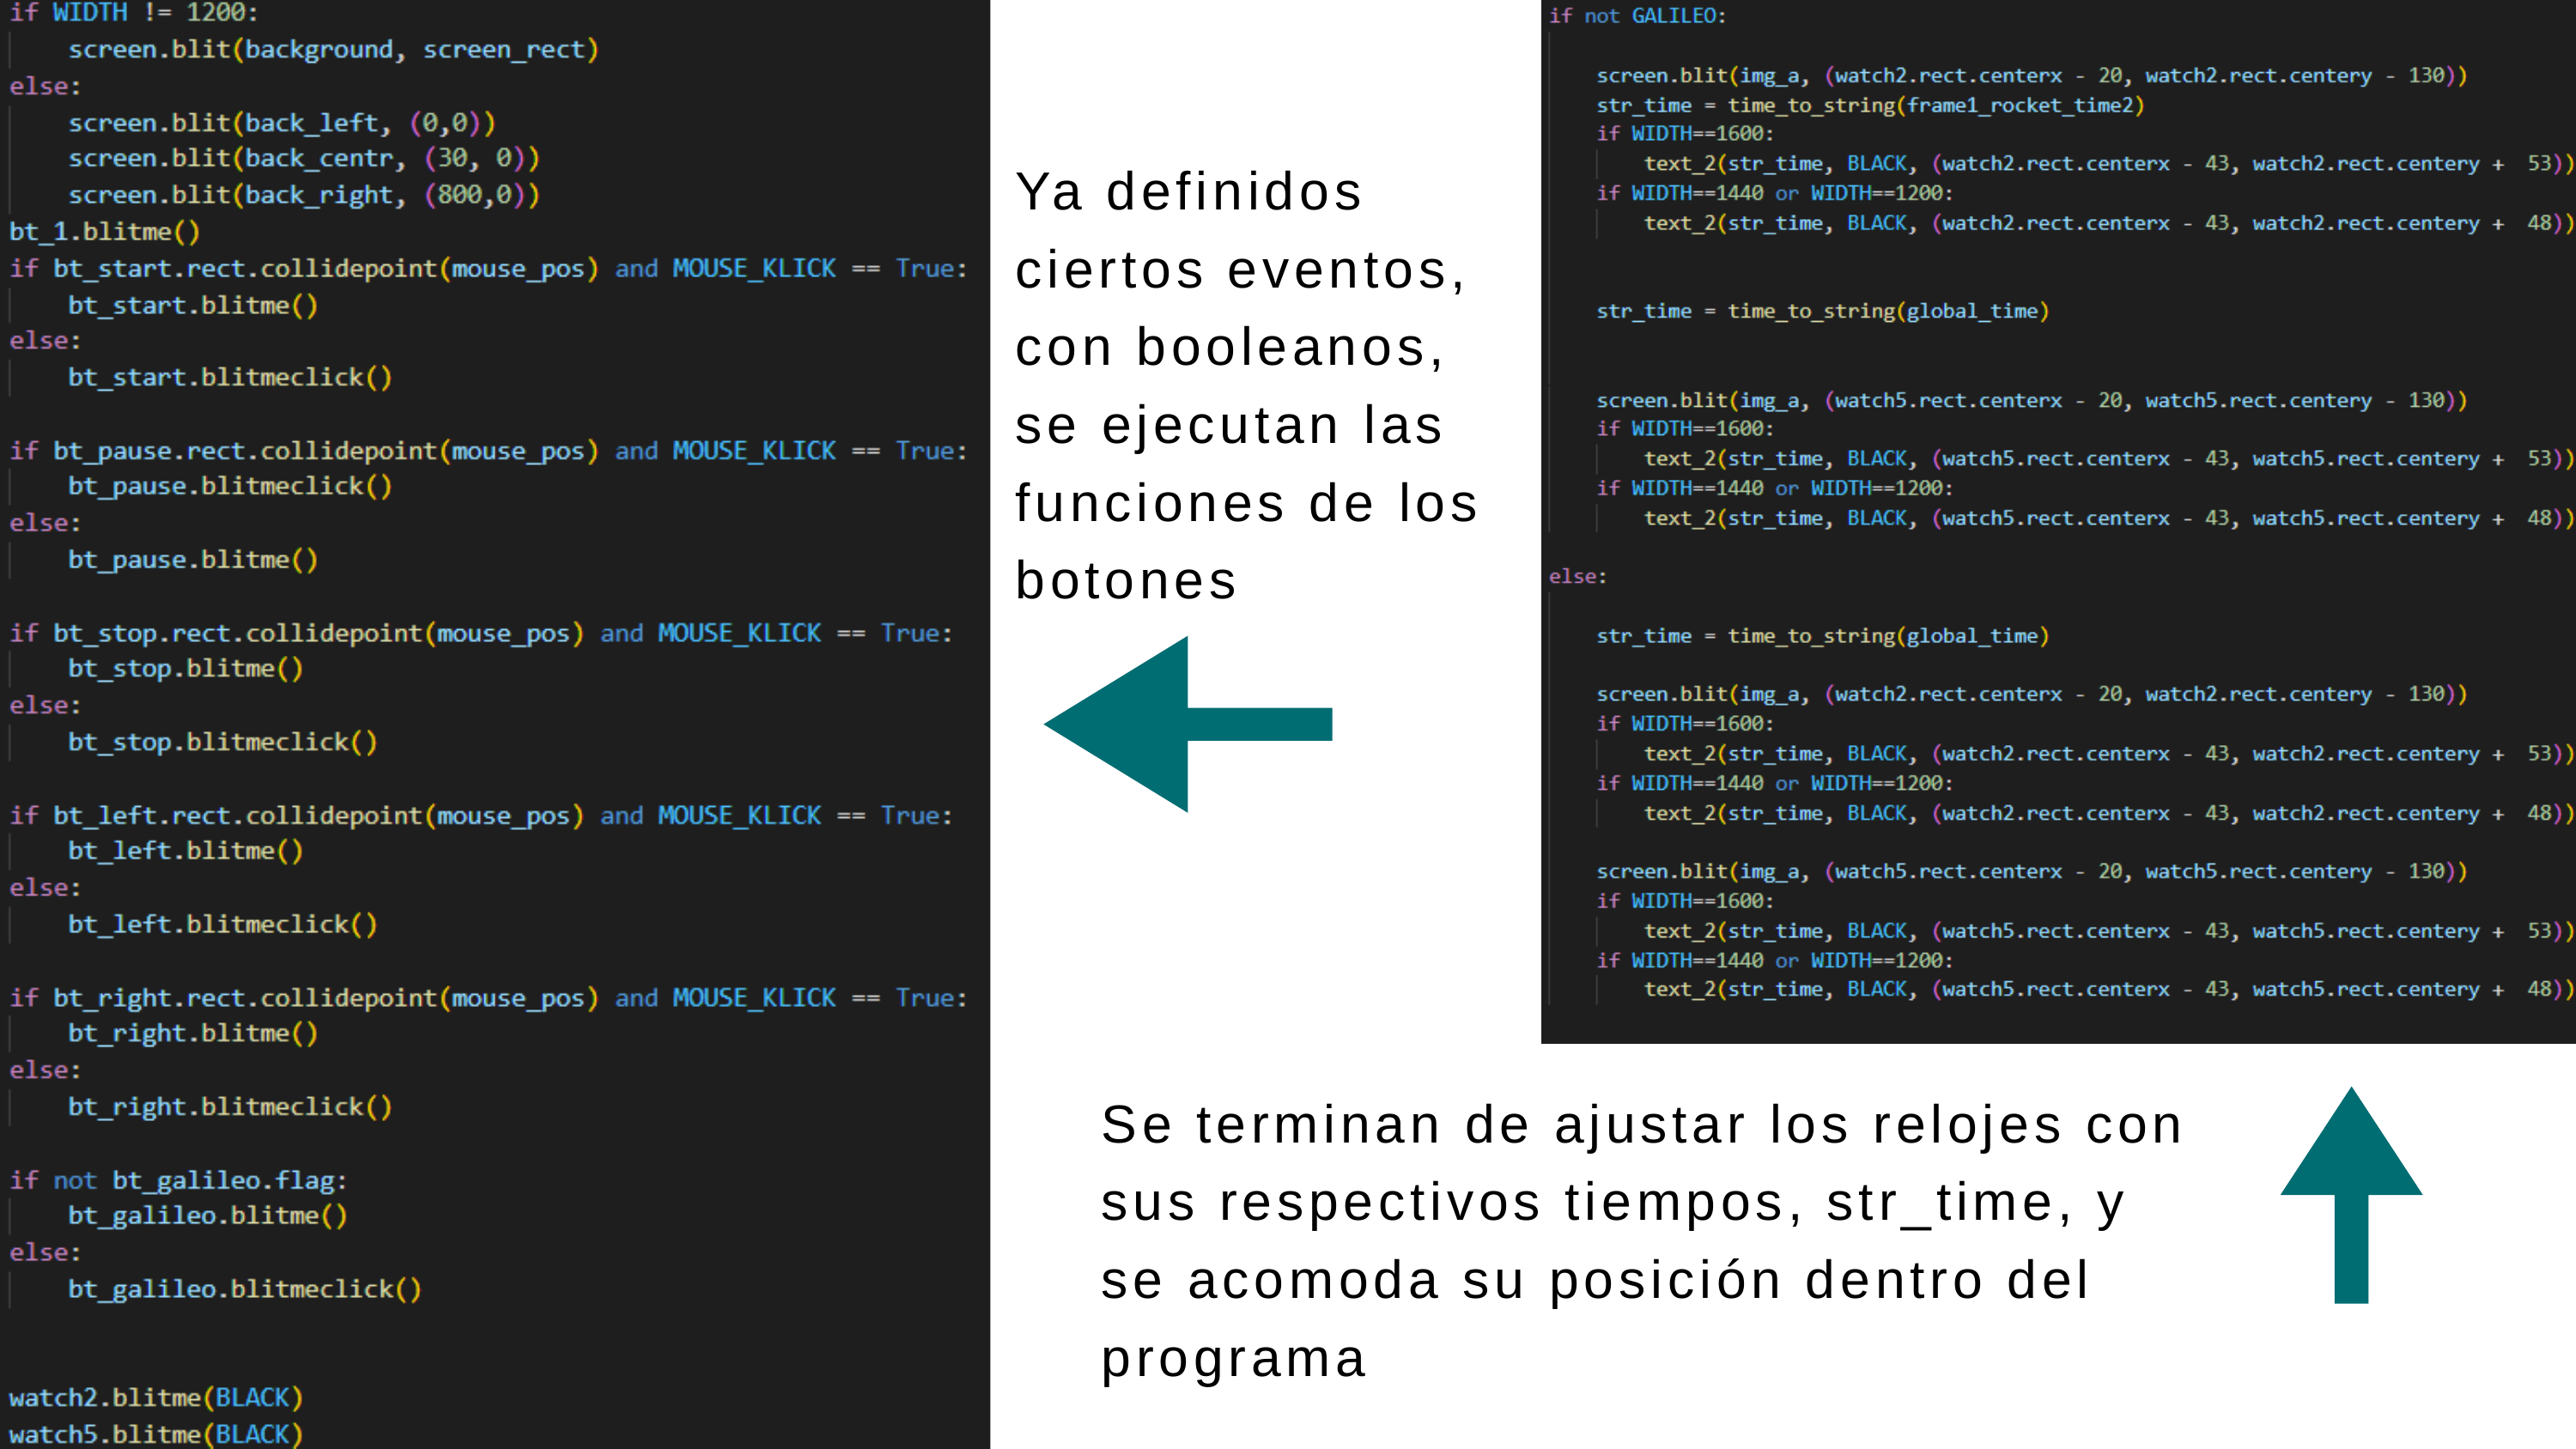

Ya definidos ciertos eventos, con booleanos, se ejecutan las funciones de los botones

Se terminan de ajustar los relojes con sus respectivos tiempos, str_time, y se acomoda su posición dentro del programa